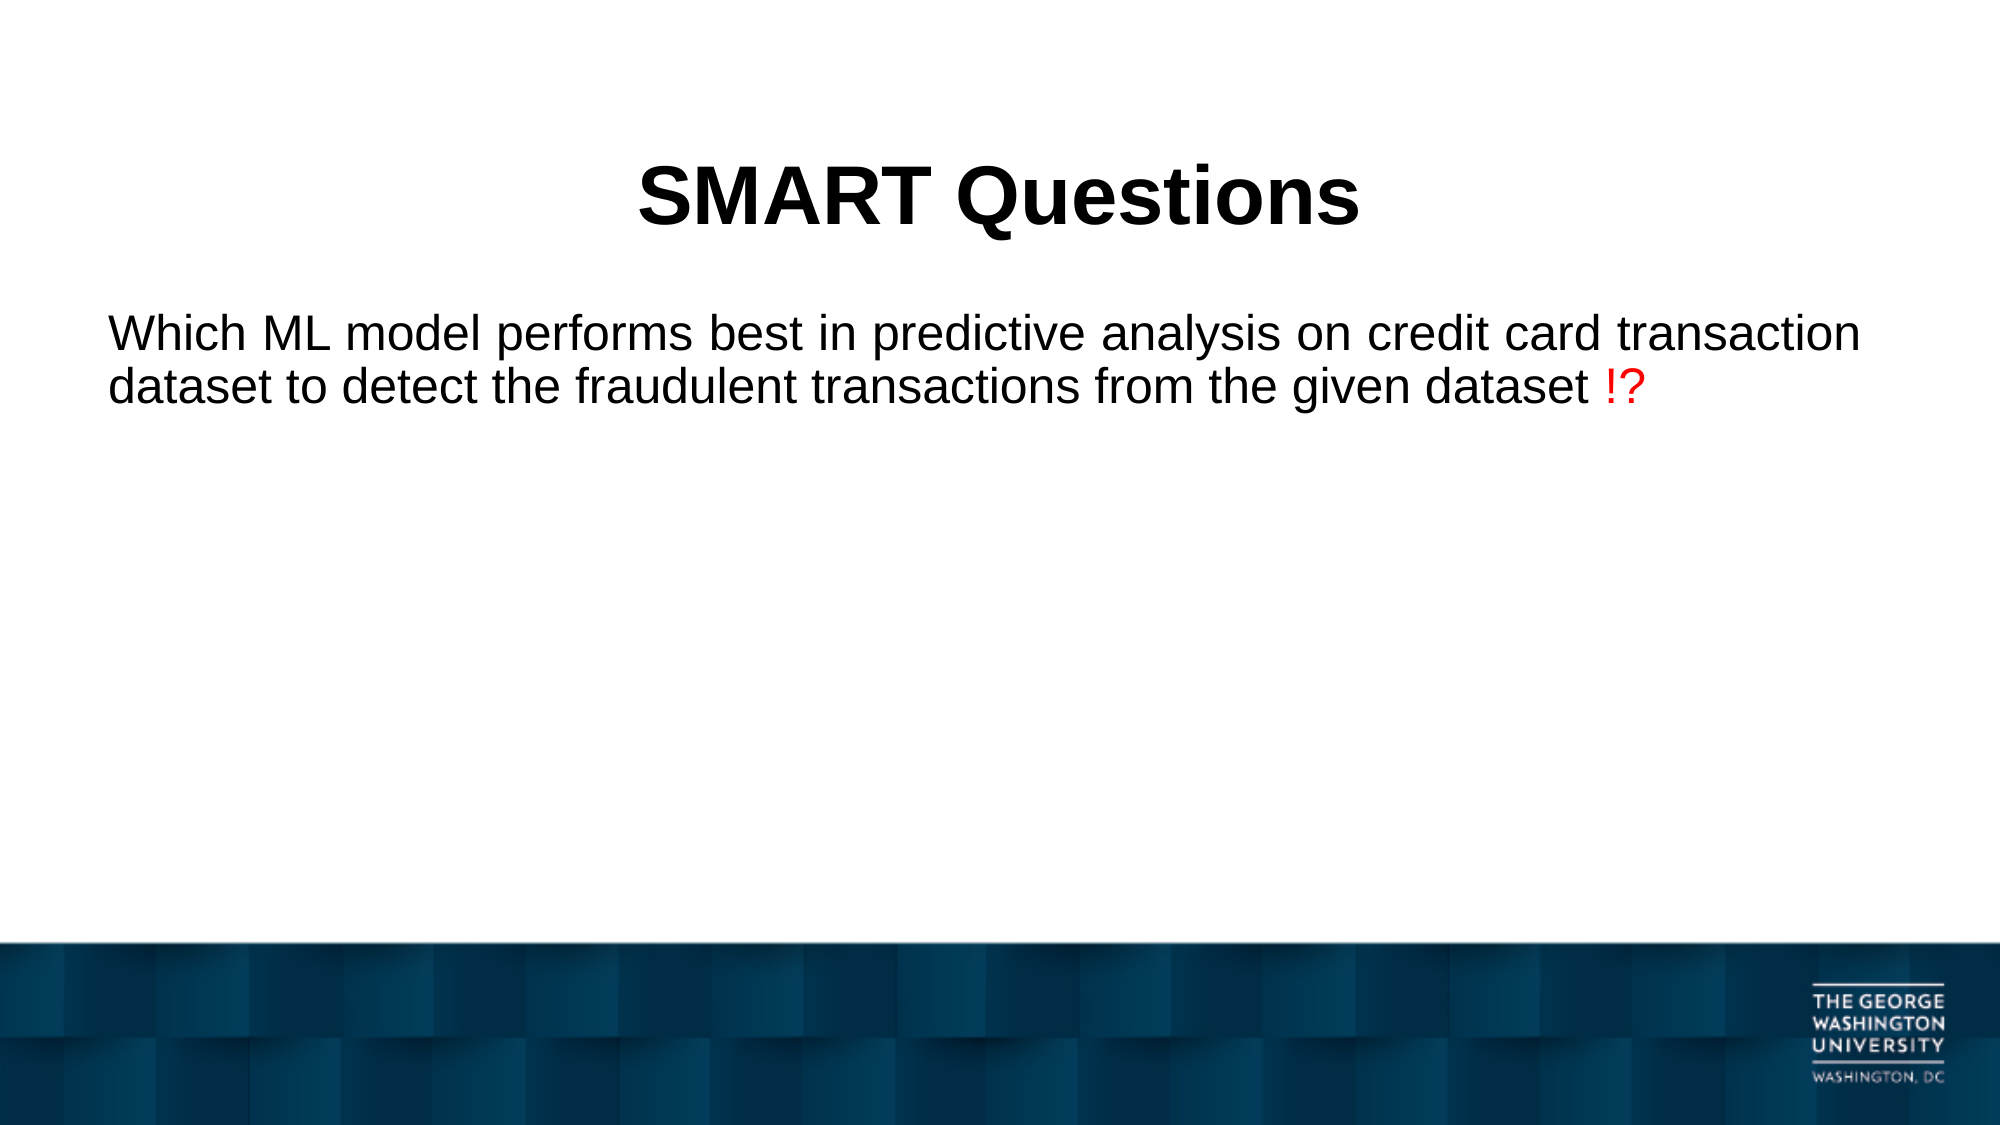

# SMART Questions
Which ML model performs best in predictive analysis on credit card transaction dataset to detect the fraudulent transactions from the given dataset !?